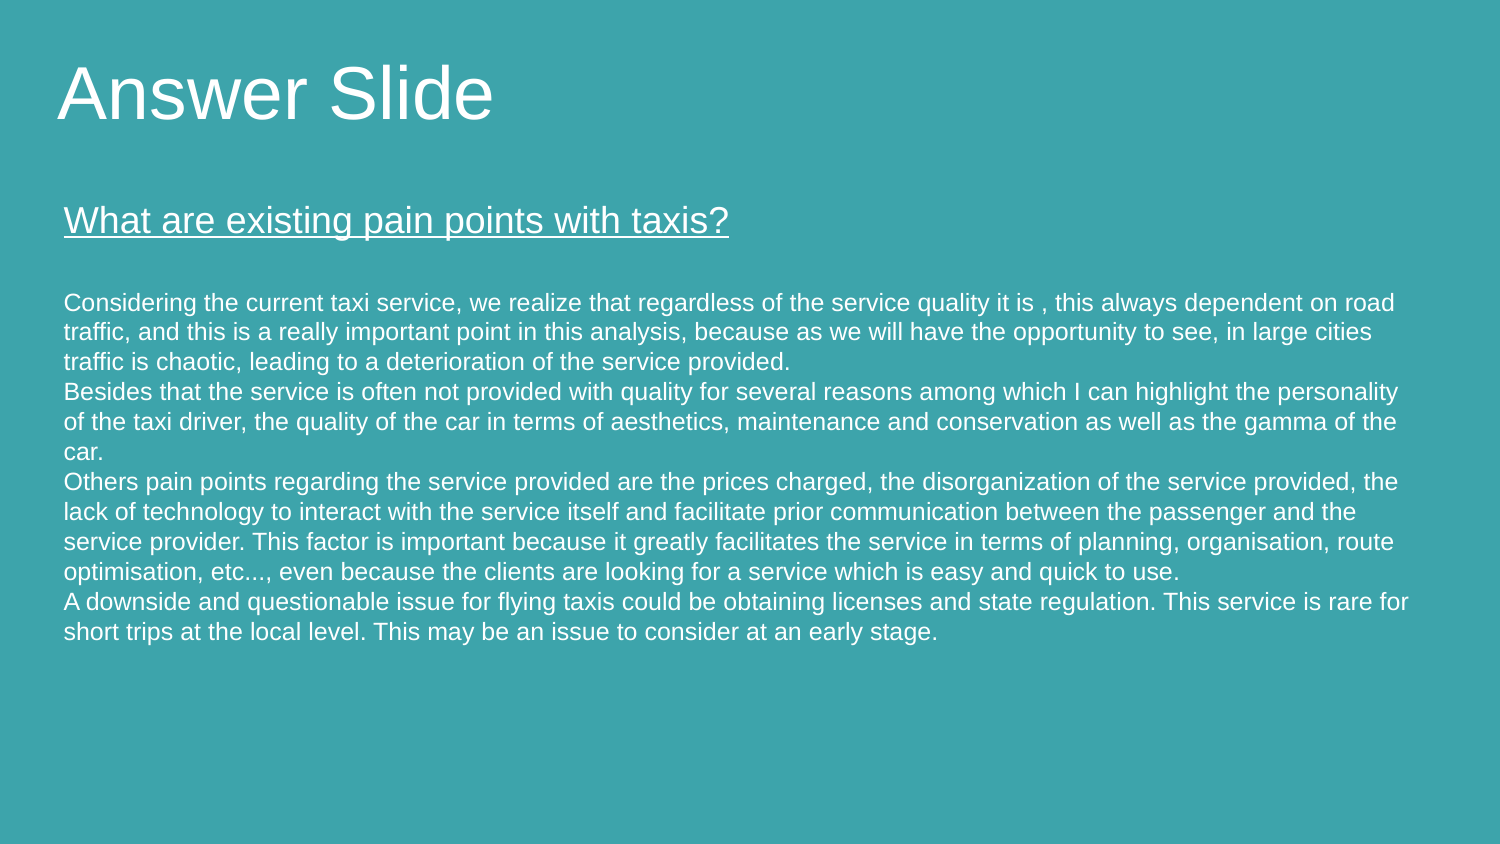

# Answer Slide

What are existing pain points with taxis?

Considering the current taxi service, we realize that regardless of the service quality it is , this always dependent on road traffic, and this is a really important point in this analysis, because as we will have the opportunity to see, in large cities traffic is chaotic, leading to a deterioration of the service provided.
Besides that the service is often not provided with quality for several reasons among which I can highlight the personality of the taxi driver, the quality of the car in terms of aesthetics, maintenance and conservation as well as the gamma of the car.
Others pain points regarding the service provided are the prices charged, the disorganization of the service provided, the lack of technology to interact with the service itself and facilitate prior communication between the passenger and the service provider. This factor is important because it greatly facilitates the service in terms of planning, organisation, route optimisation, etc..., even because the clients are looking for a service which is easy and quick to use.
A downside and questionable issue for flying taxis could be obtaining licenses and state regulation. This service is rare for short trips at the local level. This may be an issue to consider at an early stage.